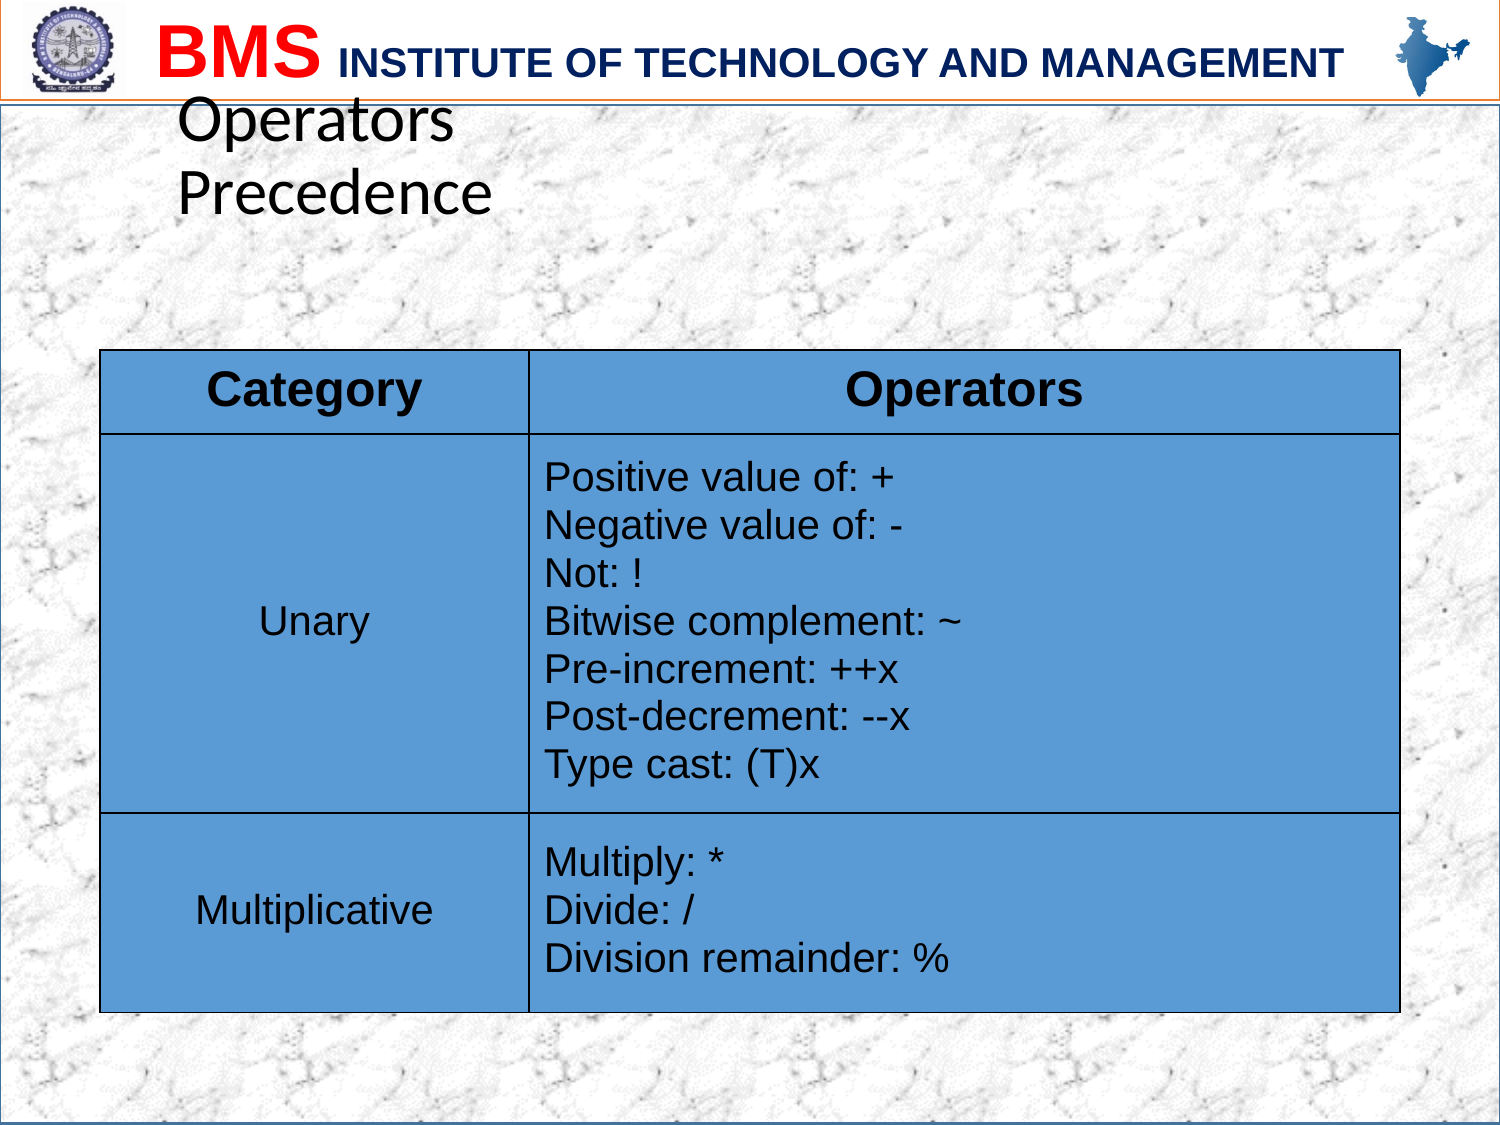

# Operators Precedence
| Category | Operators |
| --- | --- |
| Unary | Positive value of: + Negative value of: - Not: ! Bitwise complement: ~ Pre-increment: ++x Post-decrement: --x Type cast: (T)x |
| Multiplicative | Multiply: \* Divide: / Division remainder: % |